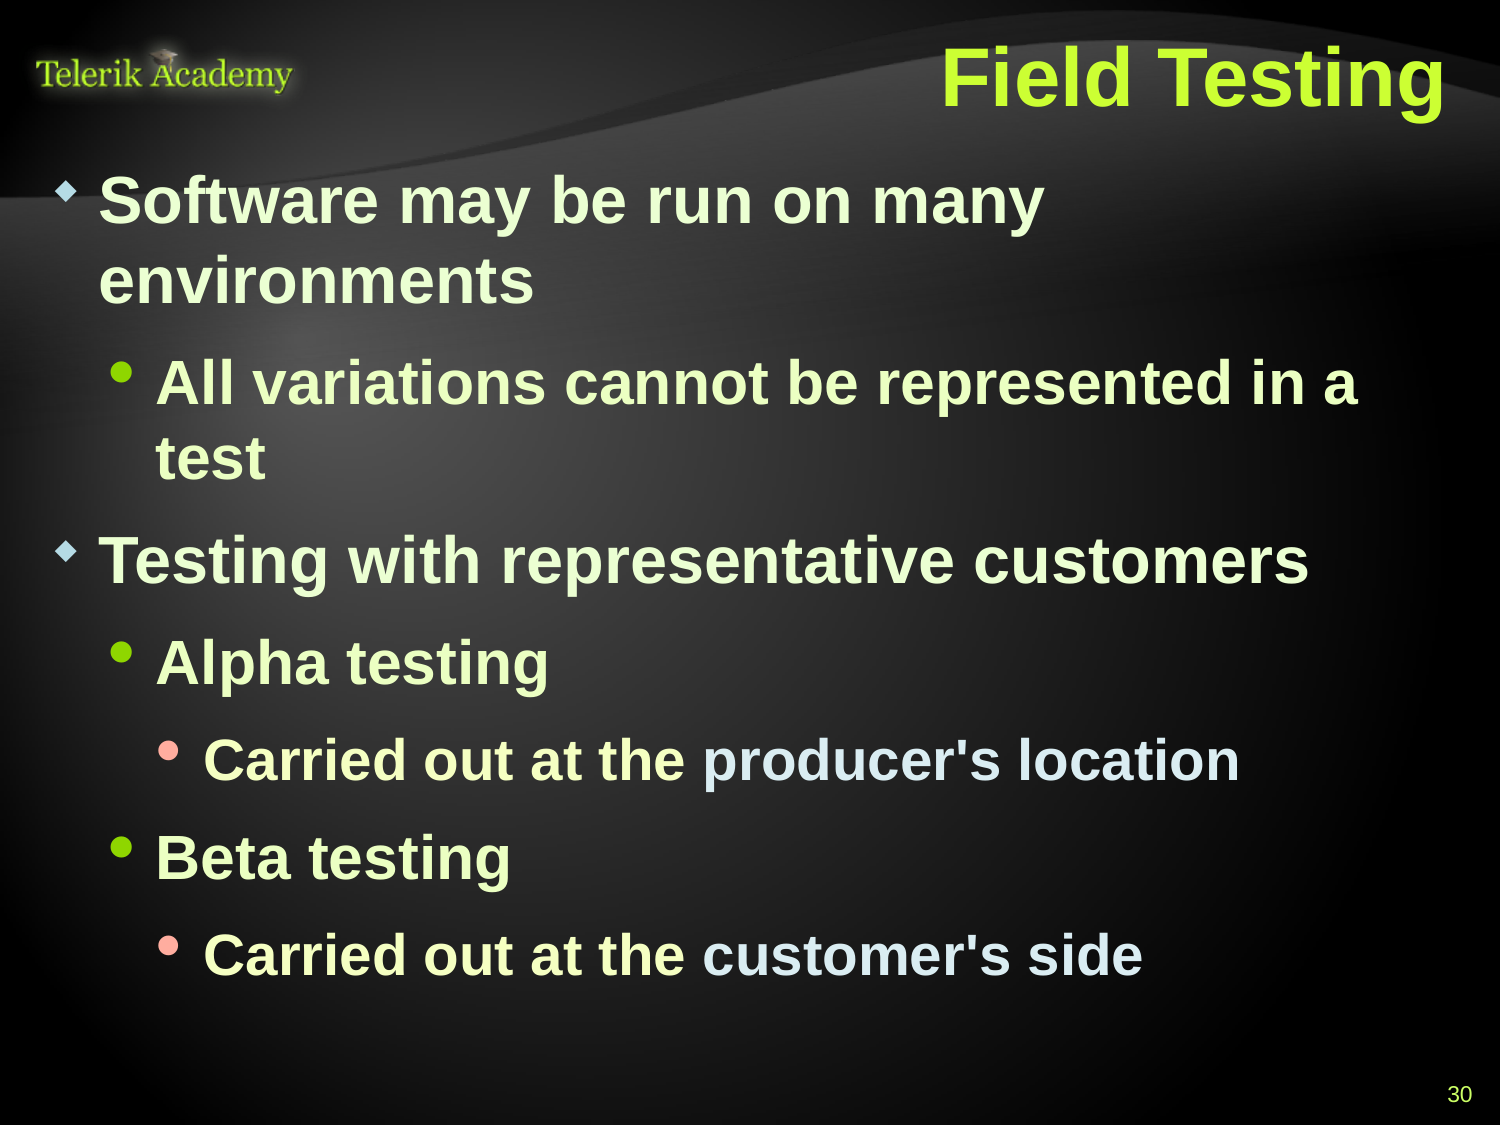

# Field Testing
Software may be run on many environments
All variations cannot be represented in a test
Testing with representative customers
Alpha testing
Carried out at the producer's location
Beta testing
Carried out at the customer's side
30